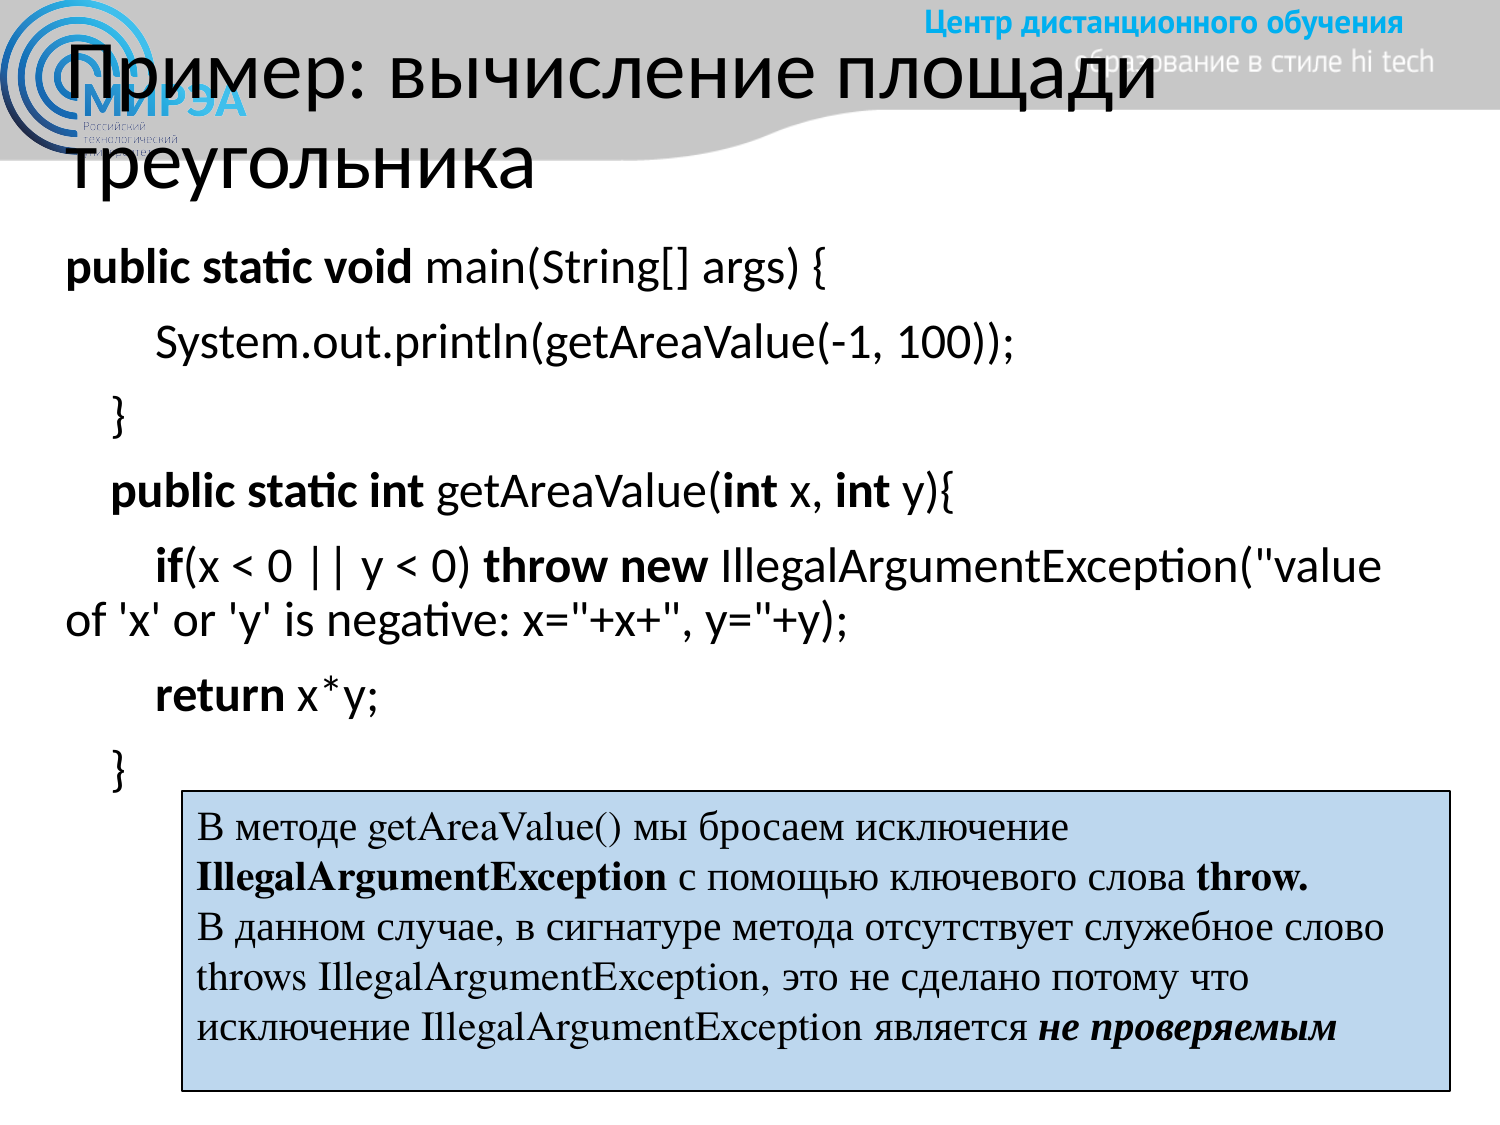

# Пример: вычисление площади треугольника
public static void main(String[] args) {
        System.out.println(getAreaValue(-1, 100));
    }
    public static int getAreaValue(int x, int y){
        if(x < 0 || y < 0) throw new IllegalArgumentException("value of 'x' or 'y' is negative: x="+x+", y="+y);
        return x*y;
    }
В методе getAreaValue() мы бросаем исключение IllegalArgumentException с помощью ключевого слова throw.
В данном случае, в сигнатуре метода отсутствует служебное слово throws IllegalArgumentException, это не сделано потому что исключение IllegalArgumentException является не проверяемым